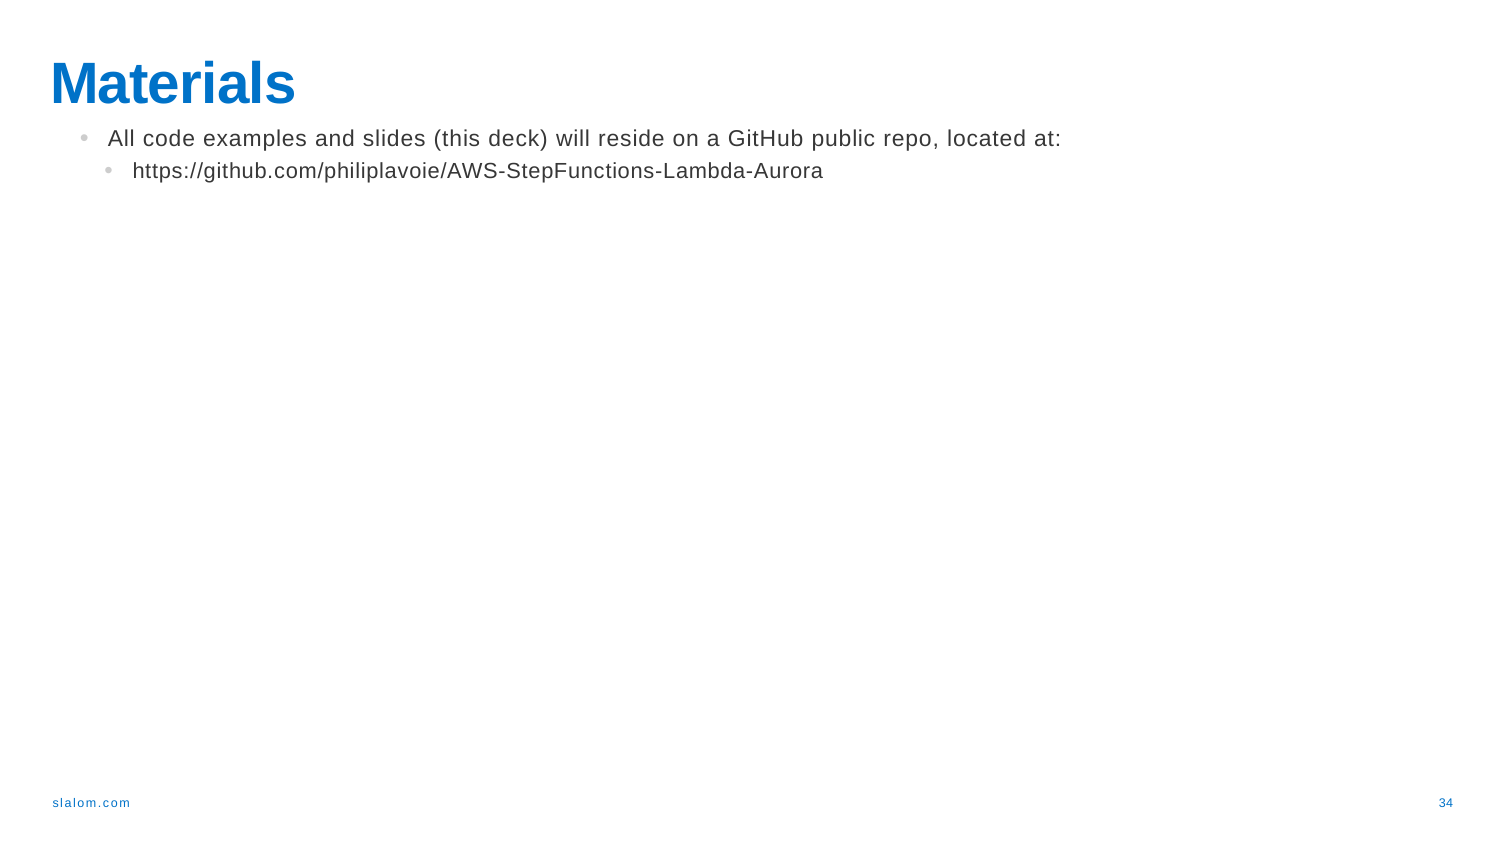

Materials
All code examples and slides (this deck) will reside on a GitHub public repo, located at:
https://github.com/philiplavoie/AWS-StepFunctions-Lambda-Aurora
34